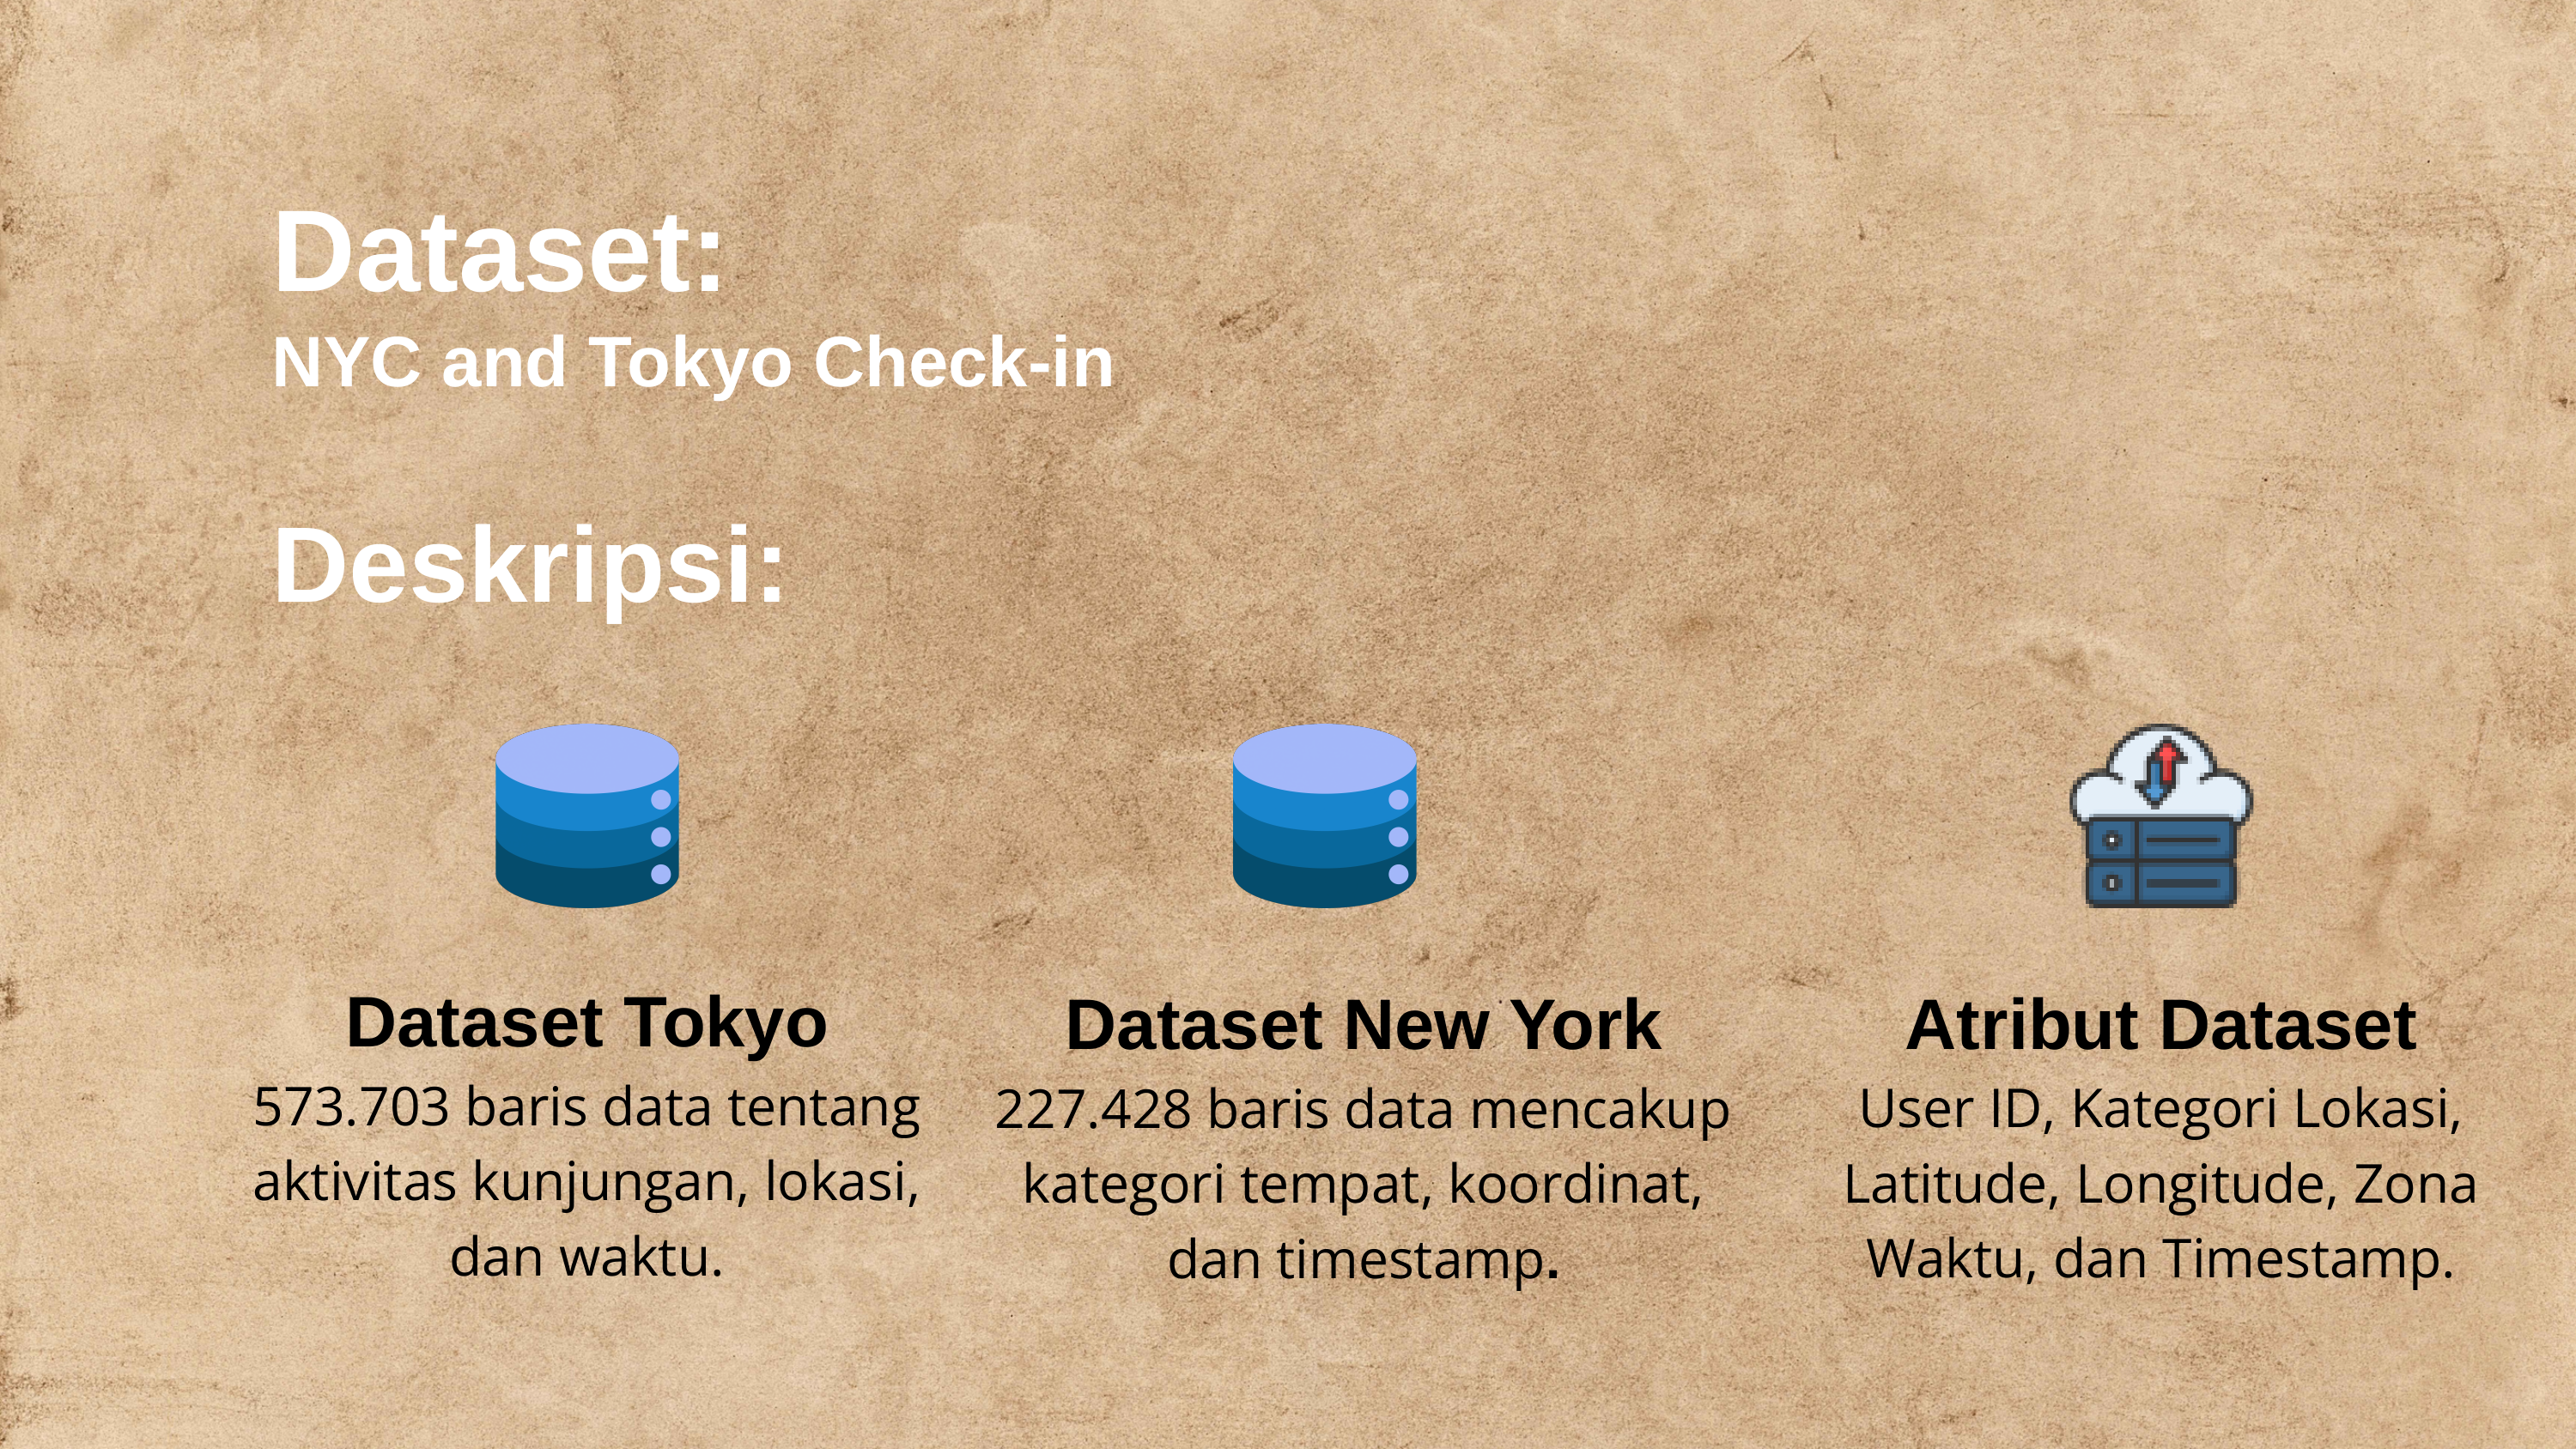

Dataset:
NYC and Tokyo Check-in
Deskripsi:

Dataset Tokyo
573.703 baris data tentang aktivitas kunjungan, lokasi, dan waktu.
Dataset New York
227.428 baris data mencakup kategori tempat, koordinat, dan timestamp.
Atribut Dataset
User ID, Kategori Lokasi, Latitude, Longitude, Zona Waktu, dan Timestamp.